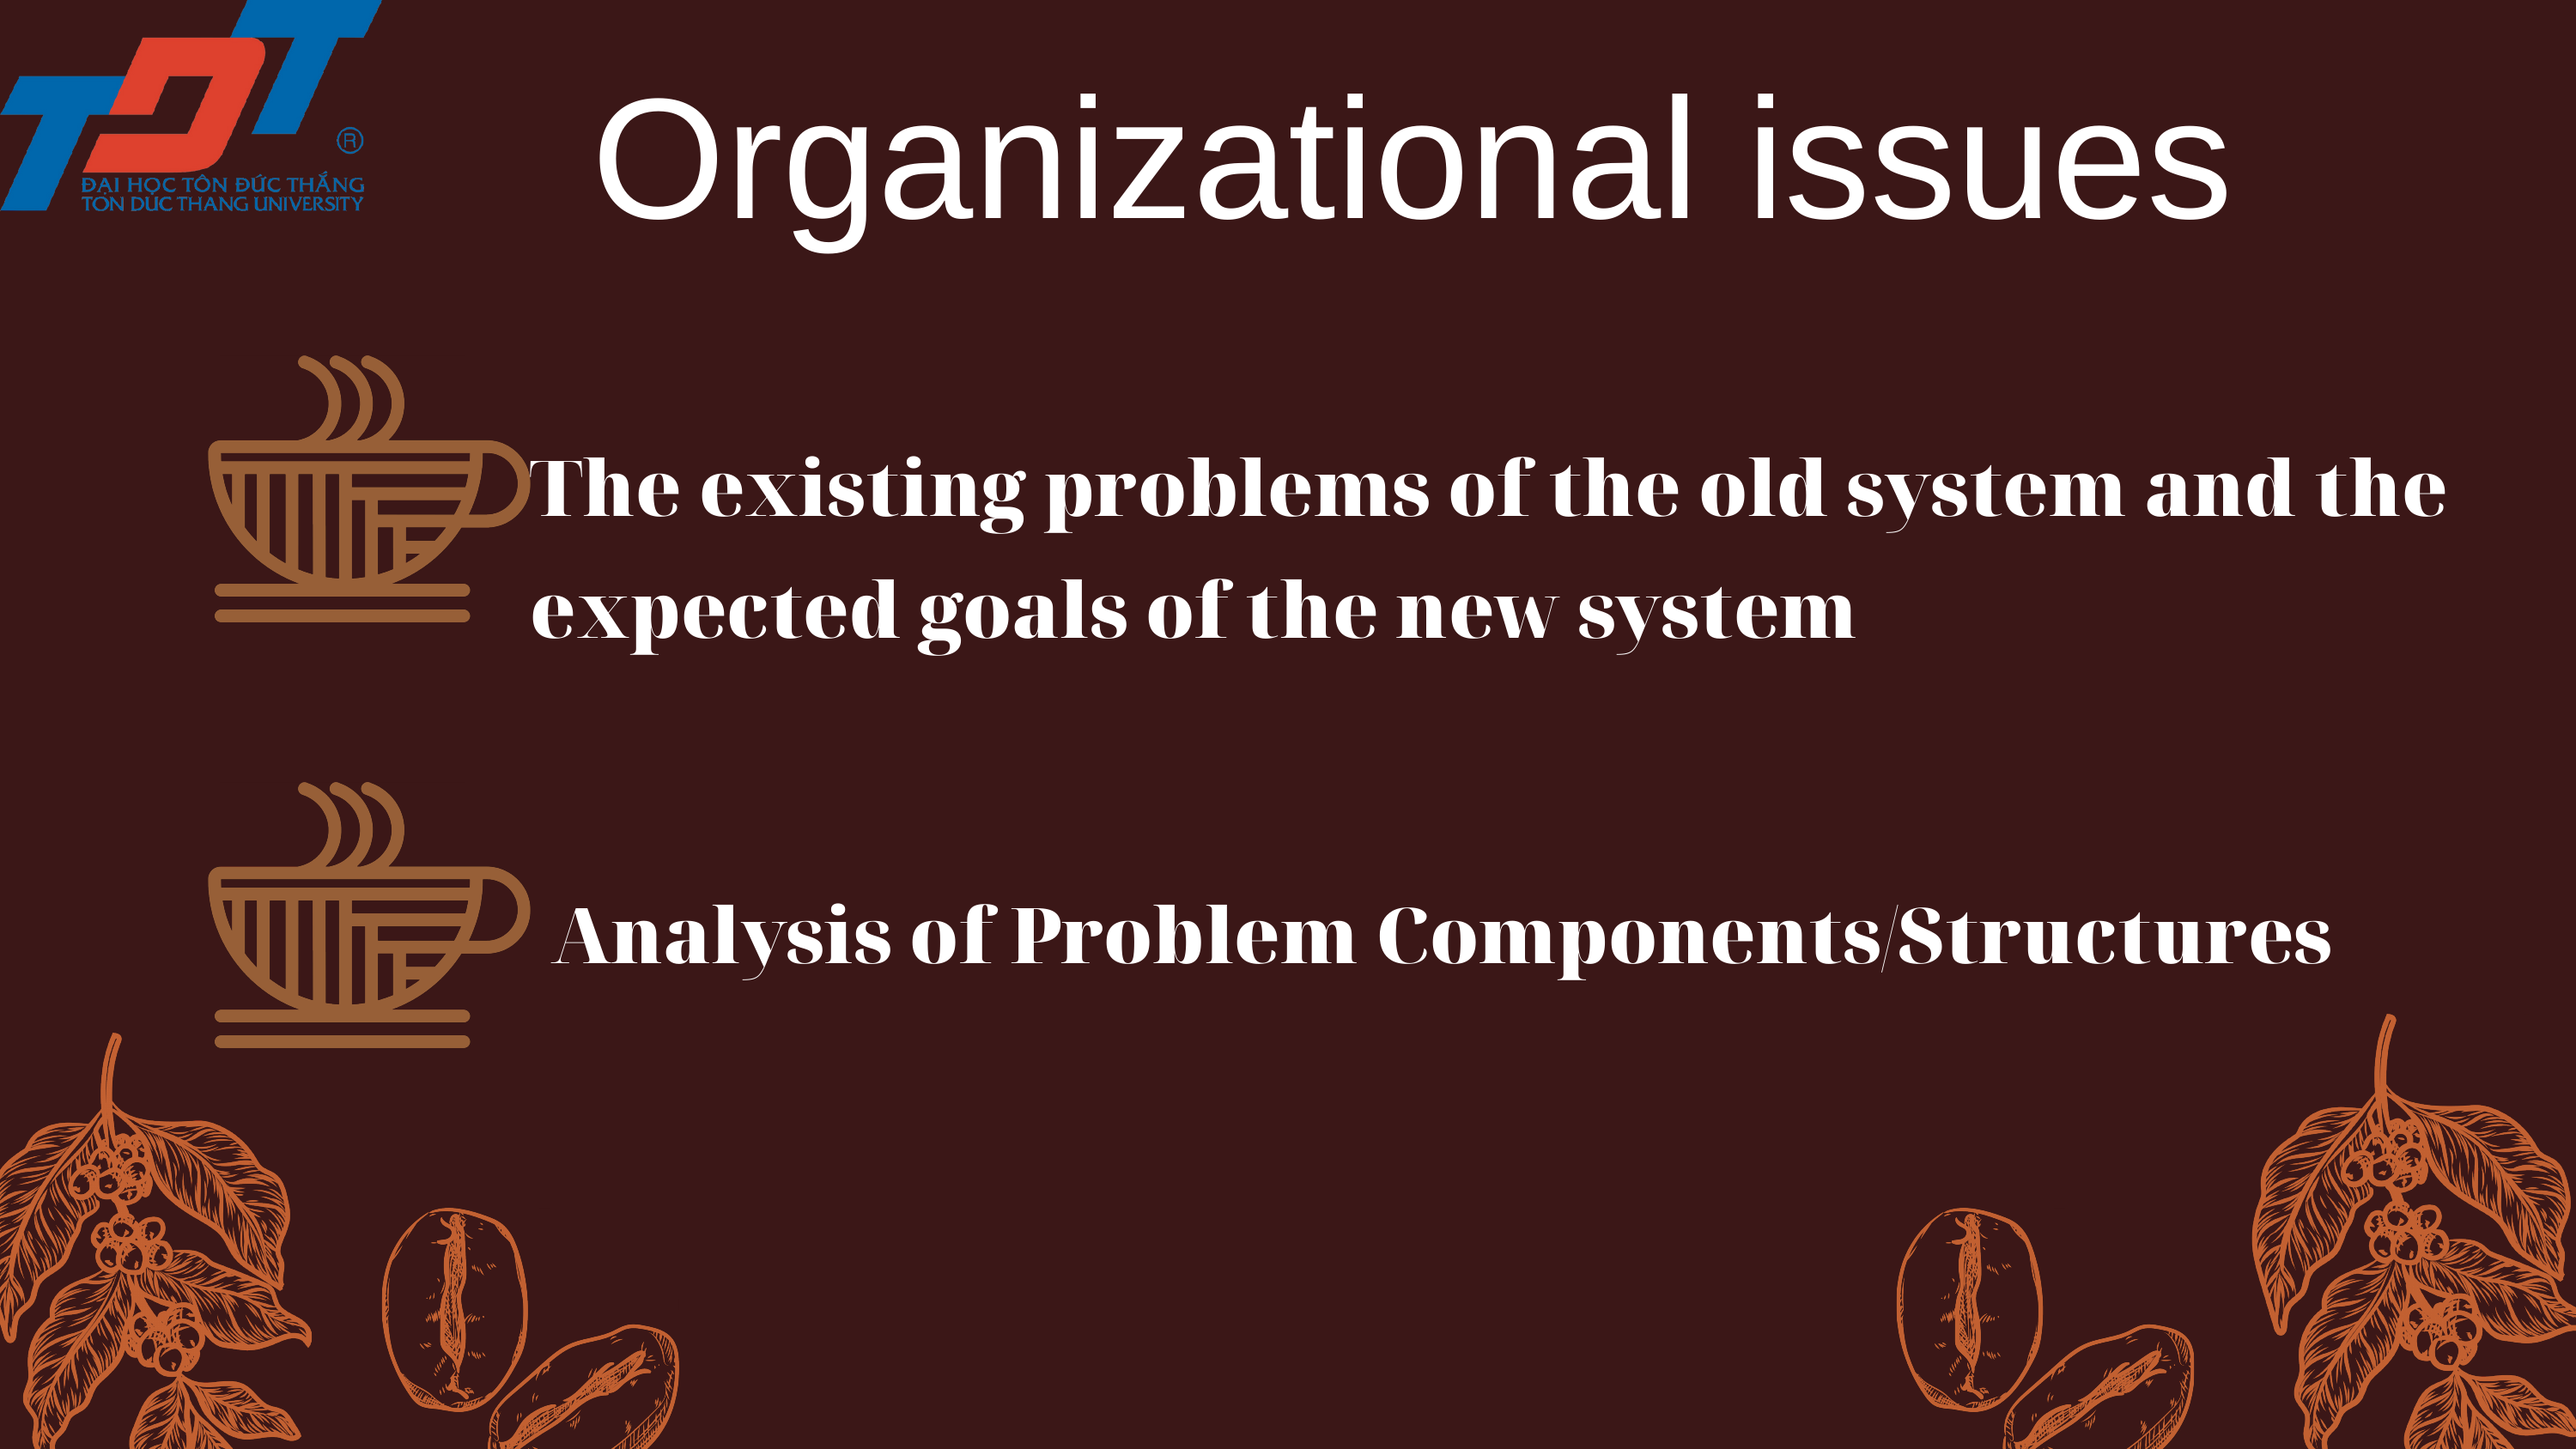

Organizational issues

The existing problems of the old system and the expected goals of the new system

Analysis of Problem Components/Structures